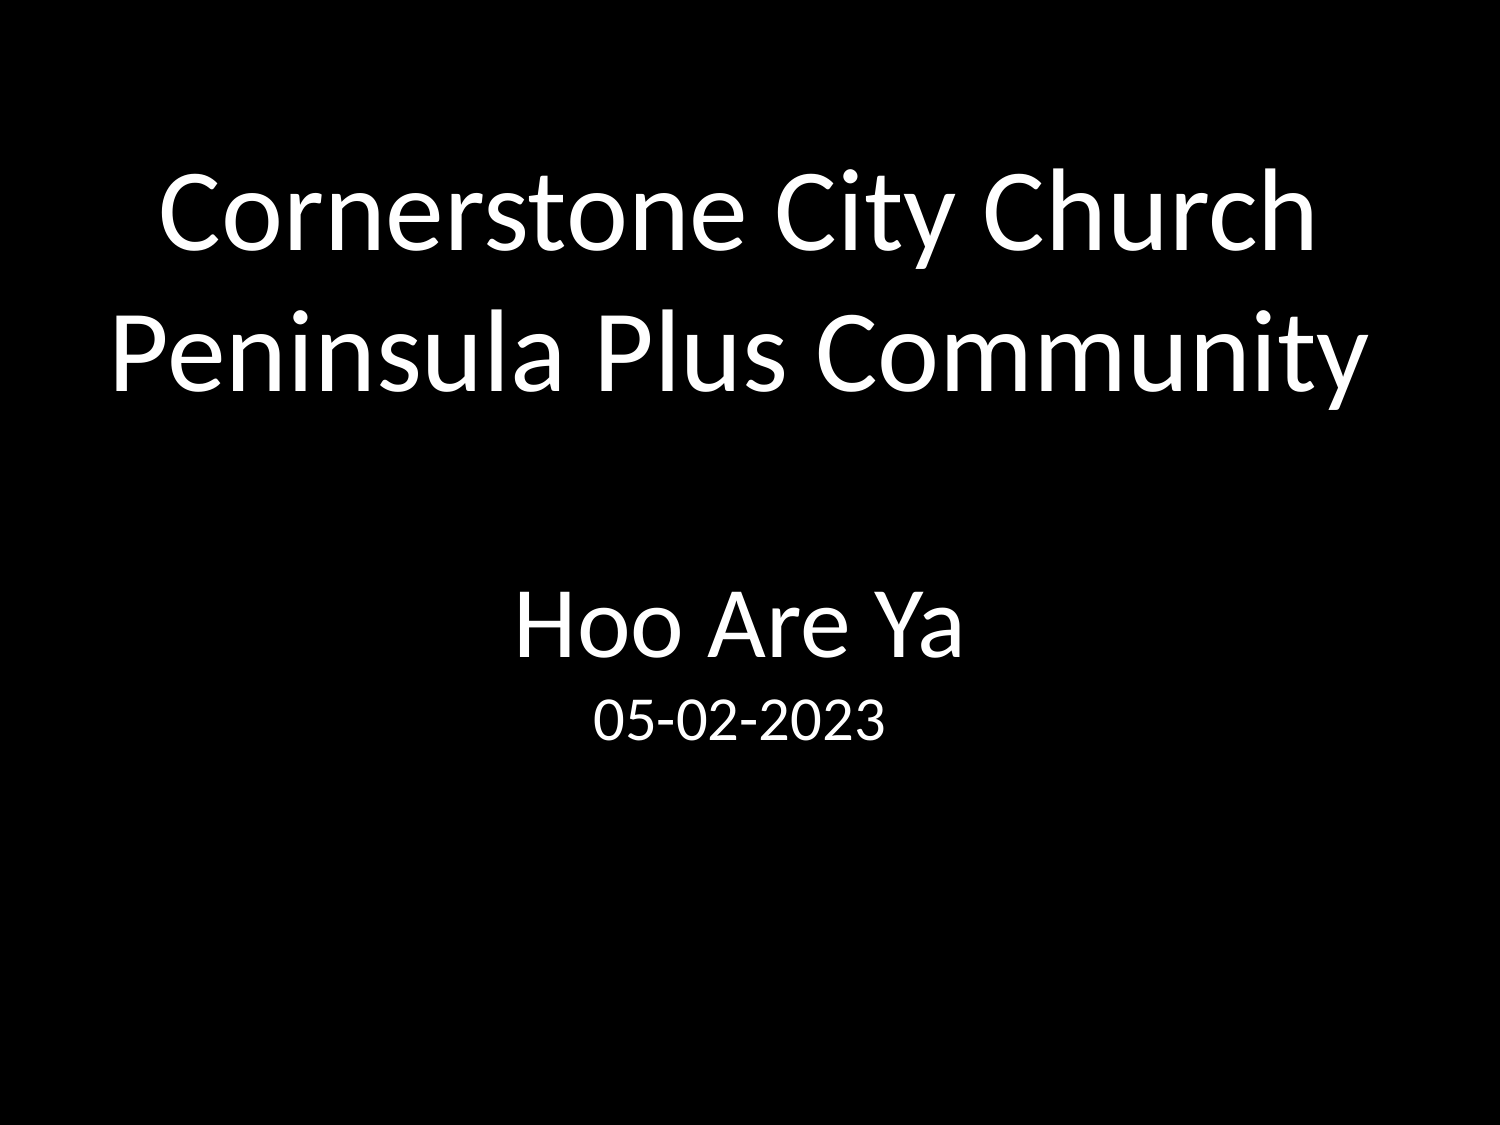

Cornerstone City Church
Peninsula Plus Community
Hoo Are Ya
05-02-2023